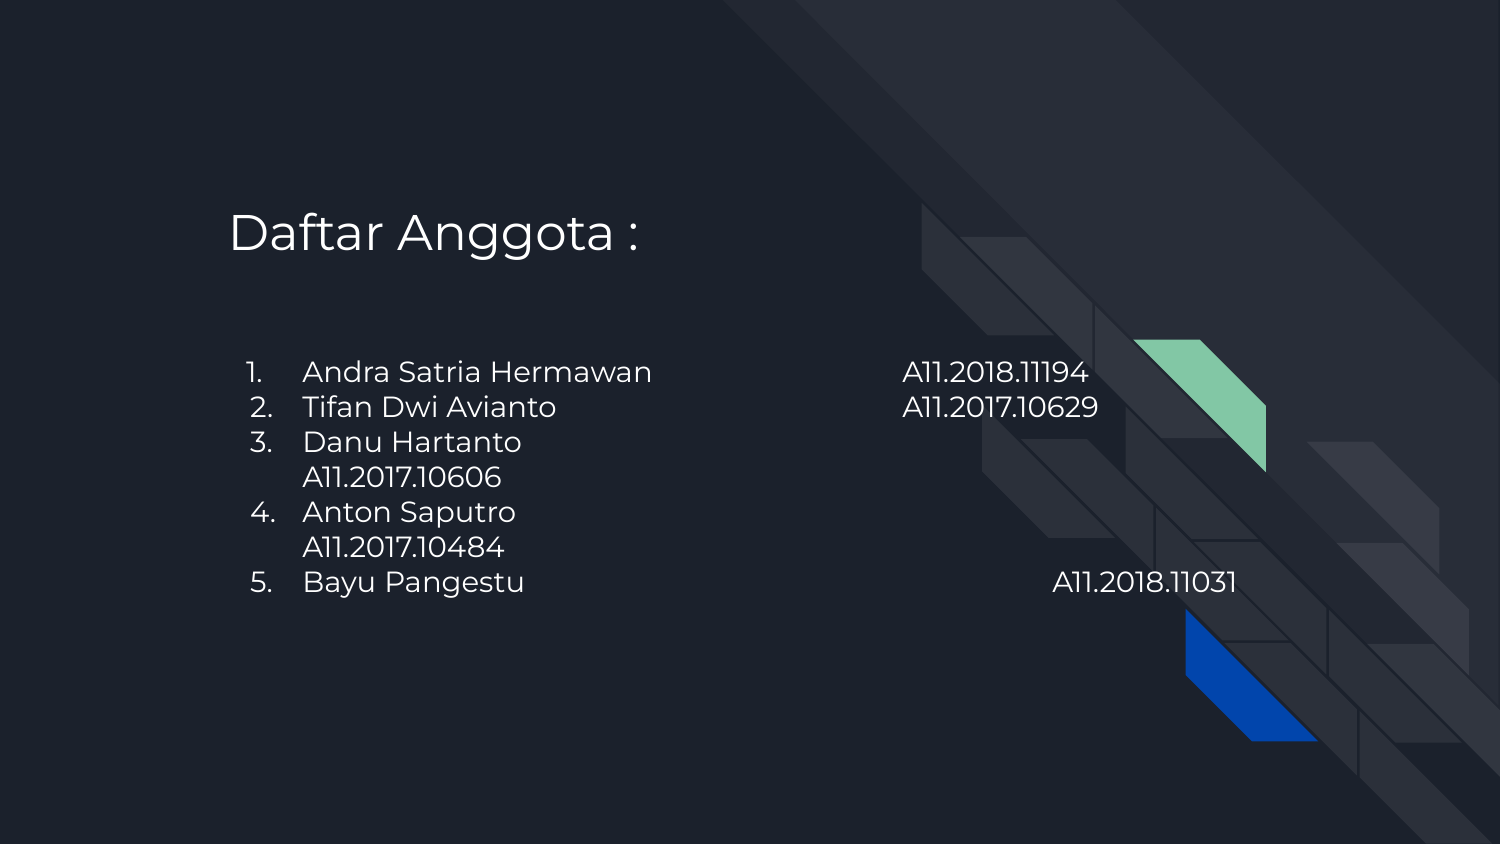

Daftar Anggota :
Andra Satria Hermawan		A11.2018.11194
Tifan Dwi Avianto 			A11.2017.10629
Danu Hartanto 				A11.2017.10606
Anton Saputro 				A11.2017.10484
Bayu Pangestu				A11.2018.11031